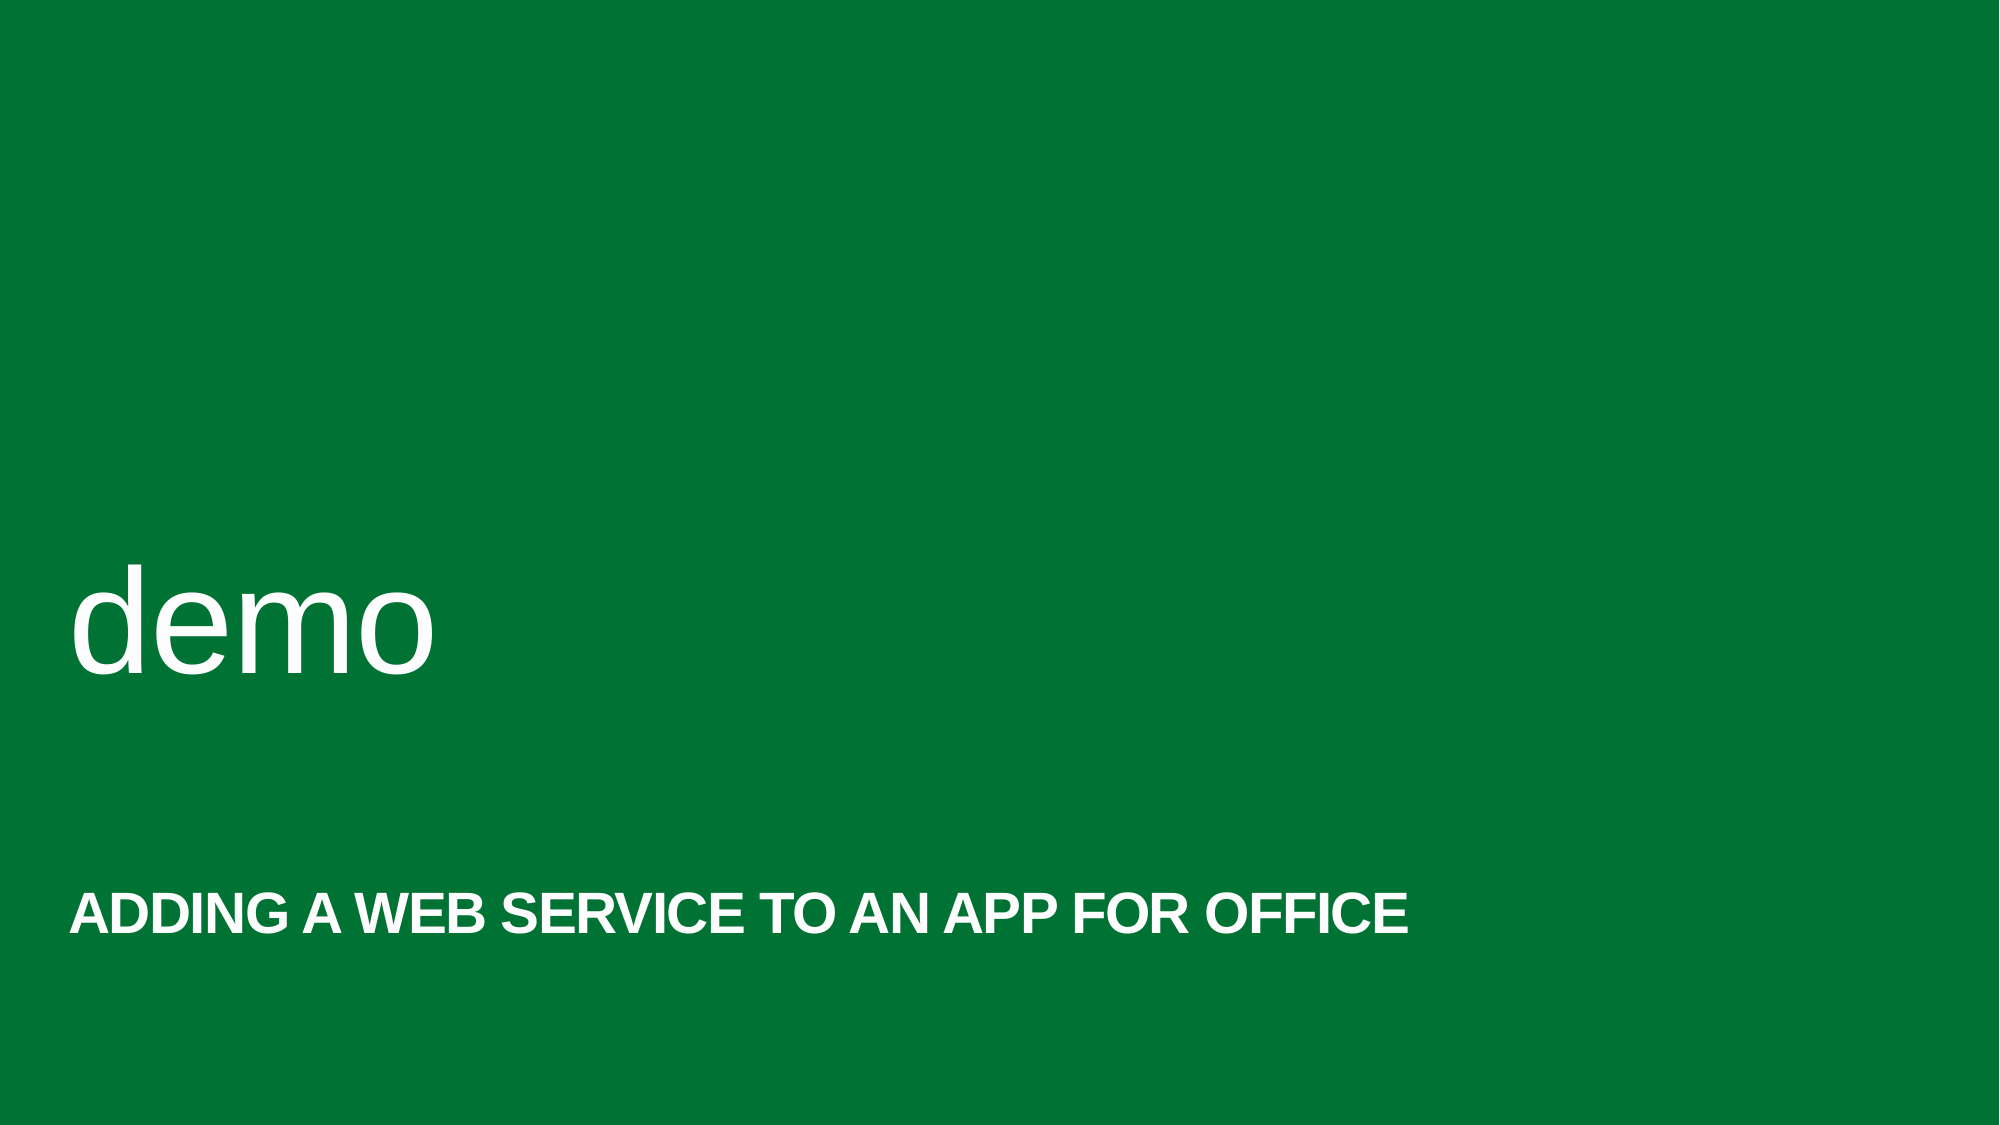

demo
Adding a Web Service to an App for Office